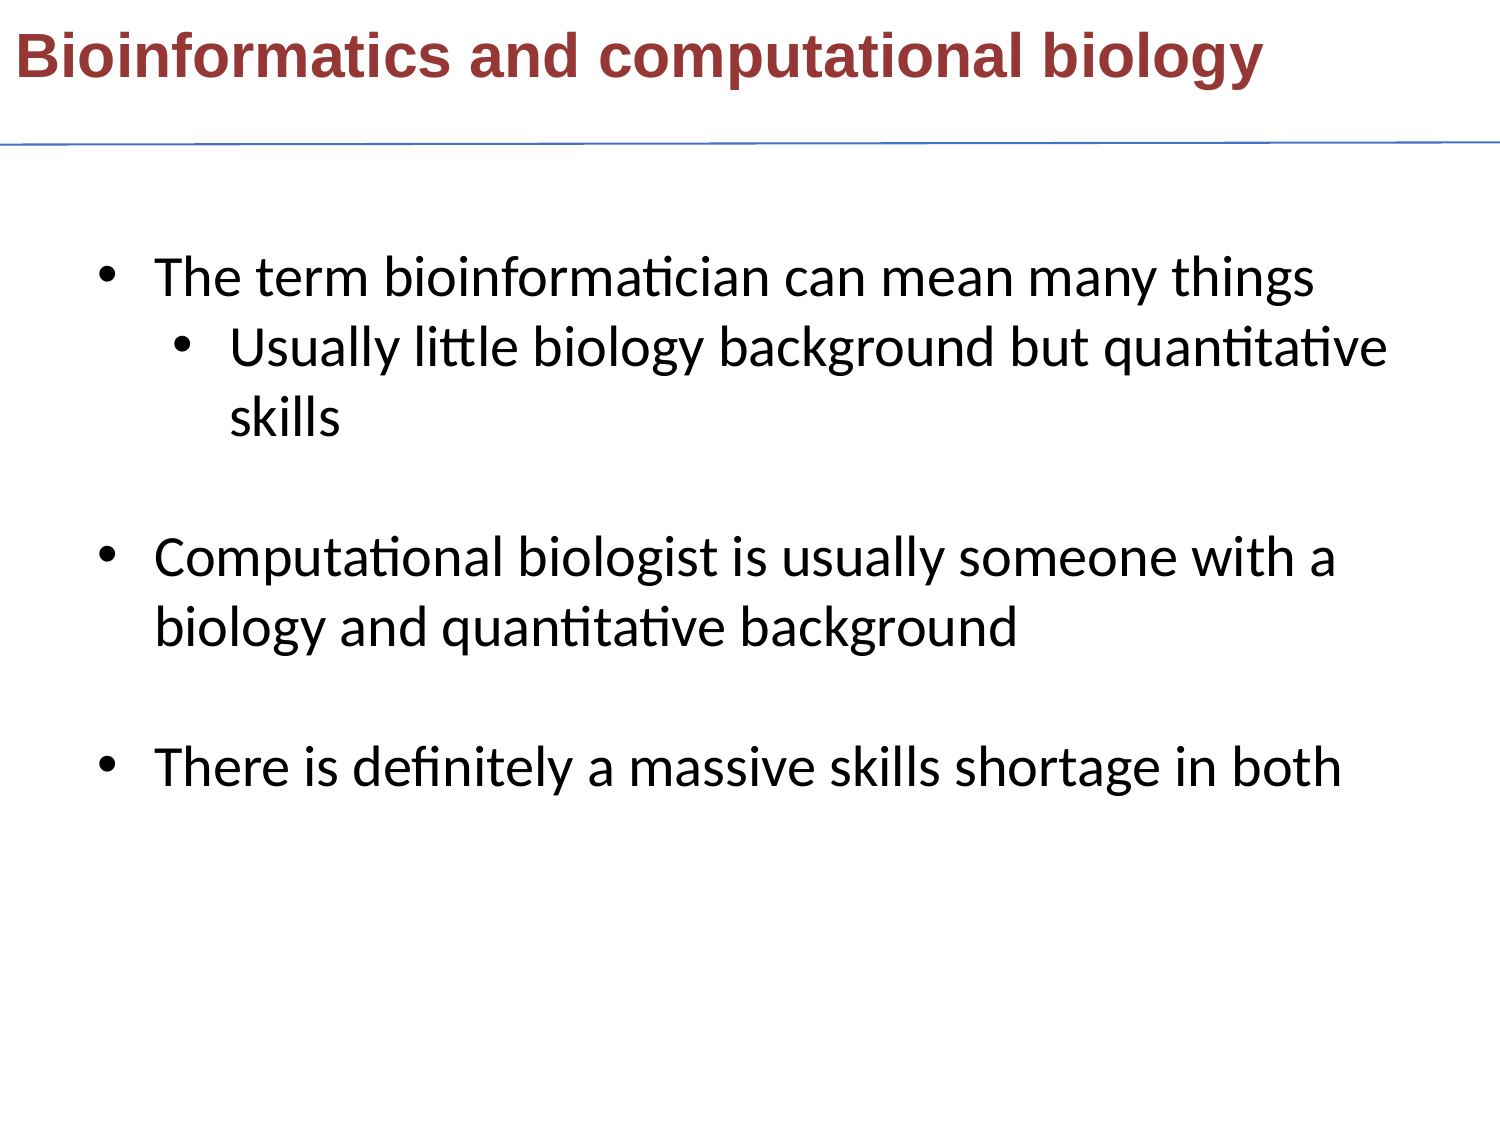

Bioinformatics and computational biology
The term bioinformatician can mean many things
Usually little biology background but quantitative skills

Computational biologist is usually someone with a biology and quantitative background

There is definitely a massive skills shortage in both